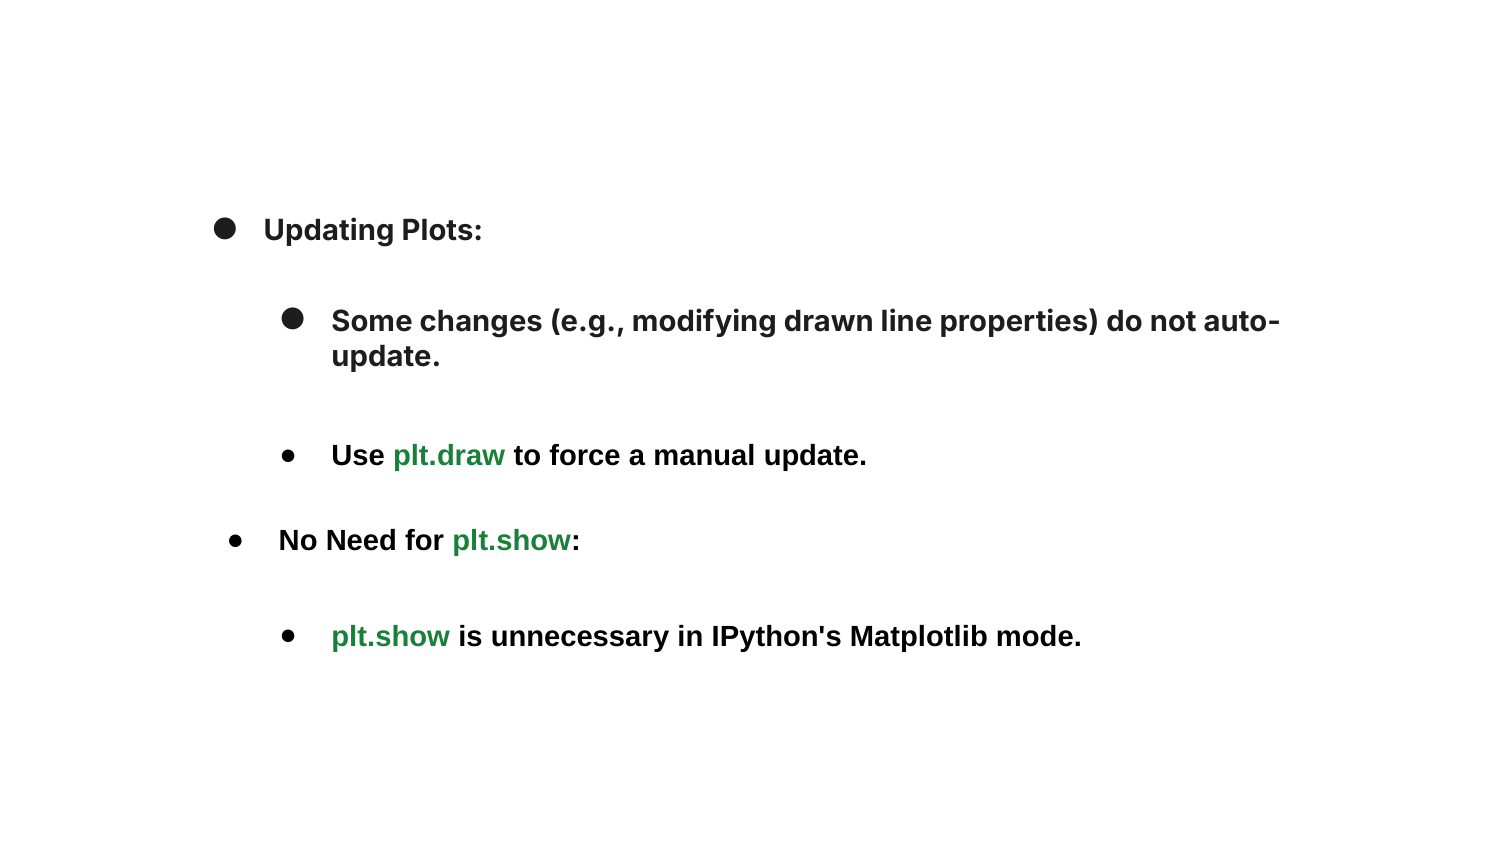

Updating Plots:

Some changes (e.g., modifying drawn line properties) do not auto-update.
Use plt.draw to force a manual update.
No Need for plt.show:
plt.show is unnecessary in IPython's Matplotlib mode.